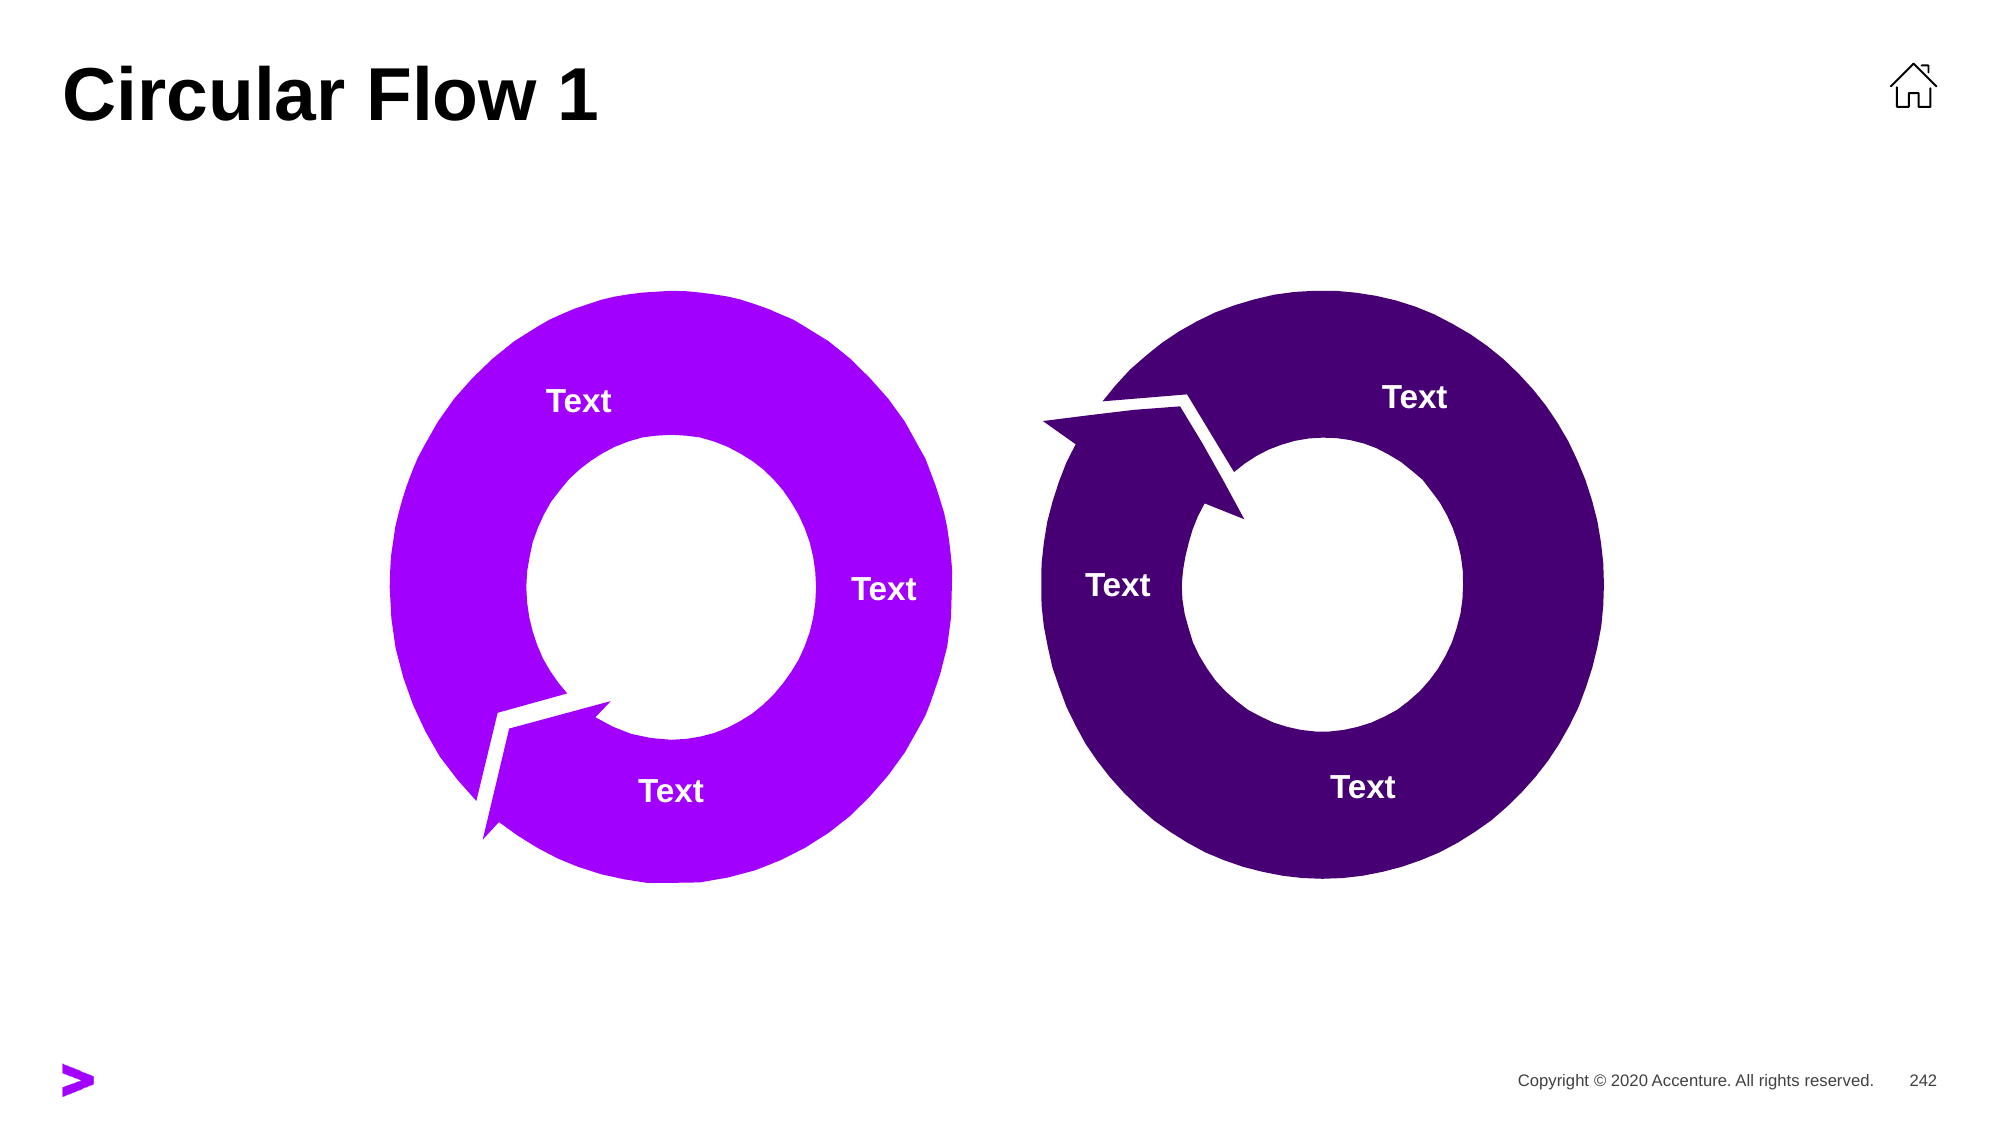

# Circular Flow 1

Text
Text
Text

Text
Text
Text